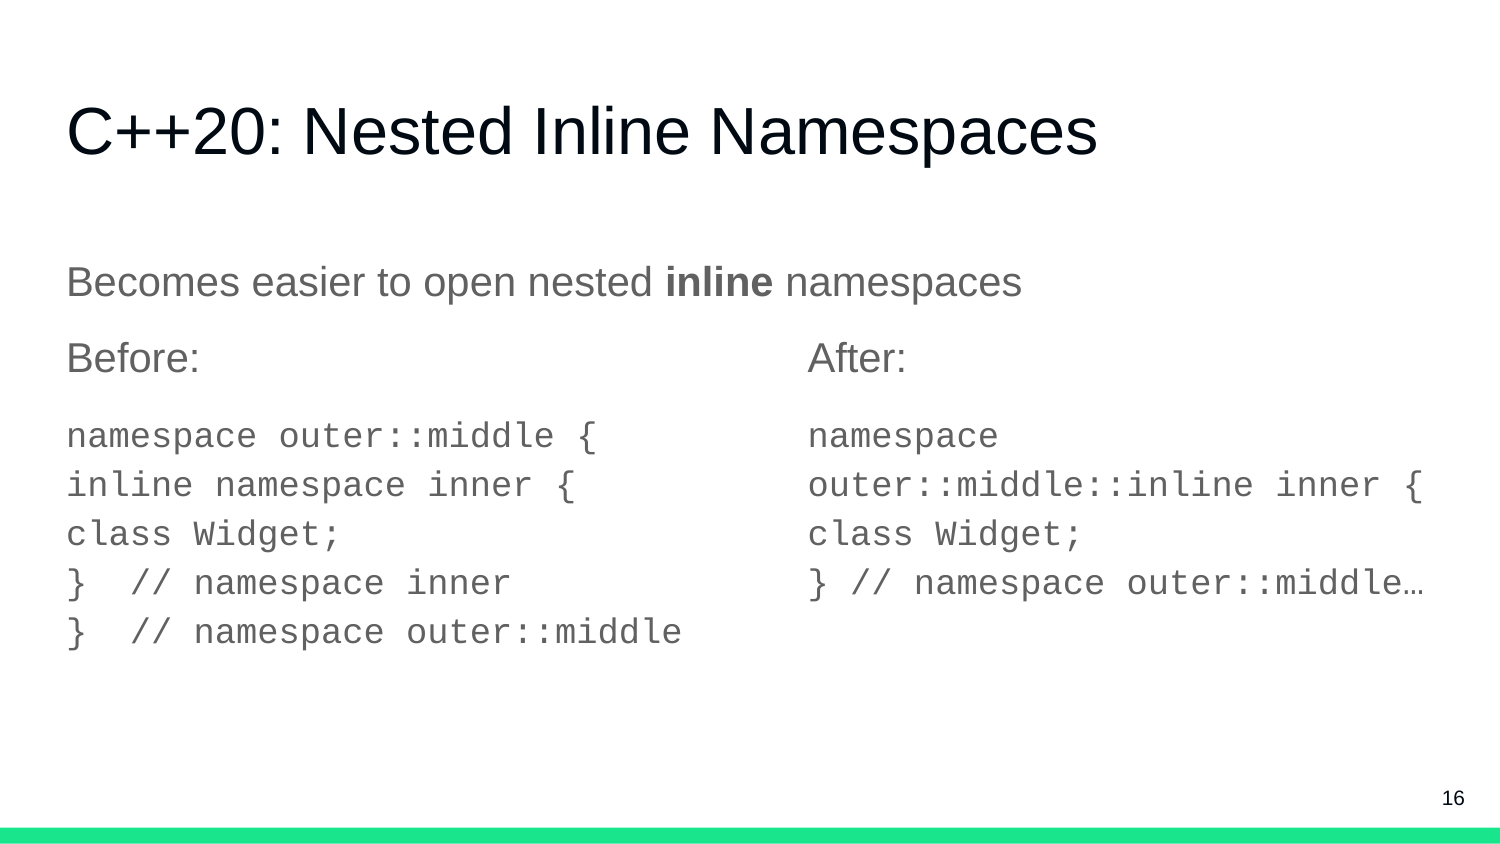

# C++20: Nested Inline Namespaces

Becomes easier to open nested inline namespaces
Before:
namespace outer::middle {
inline namespace inner {
class Widget;
}  // namespace inner
}  // namespace outer::middle
After:
namespace outer::middle::inline inner {
class Widget;
} // namespace outer::middle…
16